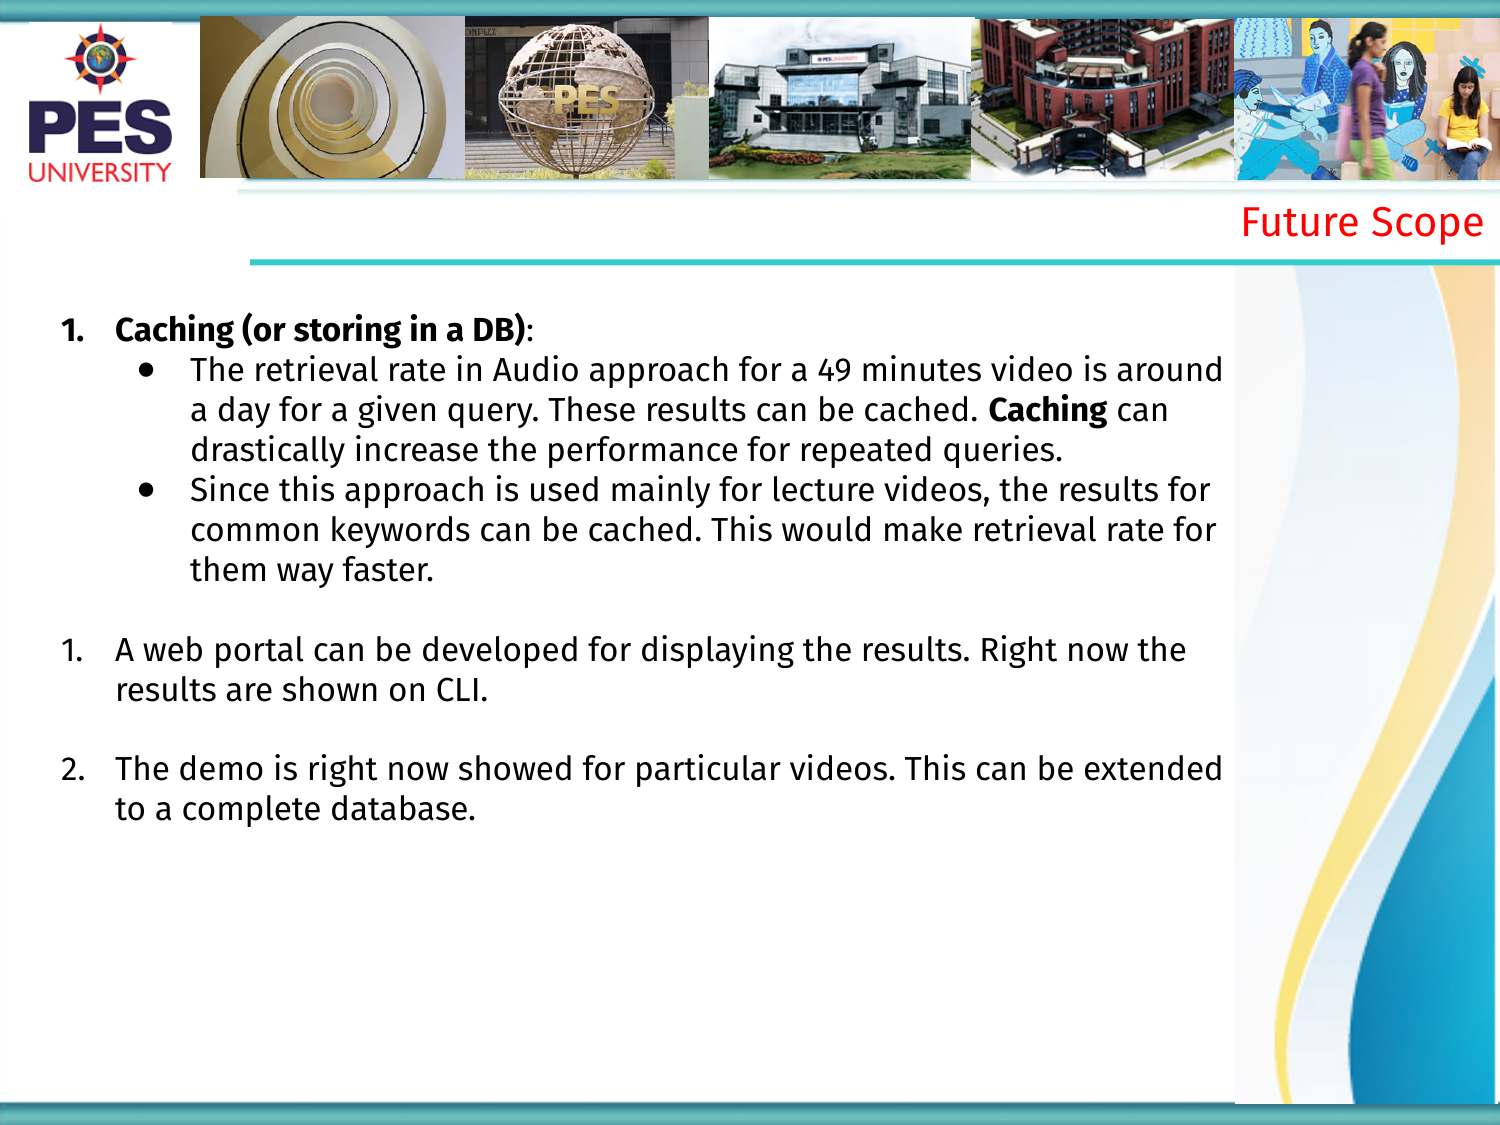

Future Scope

Caching (or storing in a DB):
The retrieval rate in Audio approach for a 49 minutes video is around a day for a given query. These results can be cached. Caching can drastically increase the performance for repeated queries.
Since this approach is used mainly for lecture videos, the results for common keywords can be cached. This would make retrieval rate for them way faster.

A web portal can be developed for displaying the results. Right now the results are shown on CLI.

The demo is right now showed for particular videos. This can be extended to a complete database.